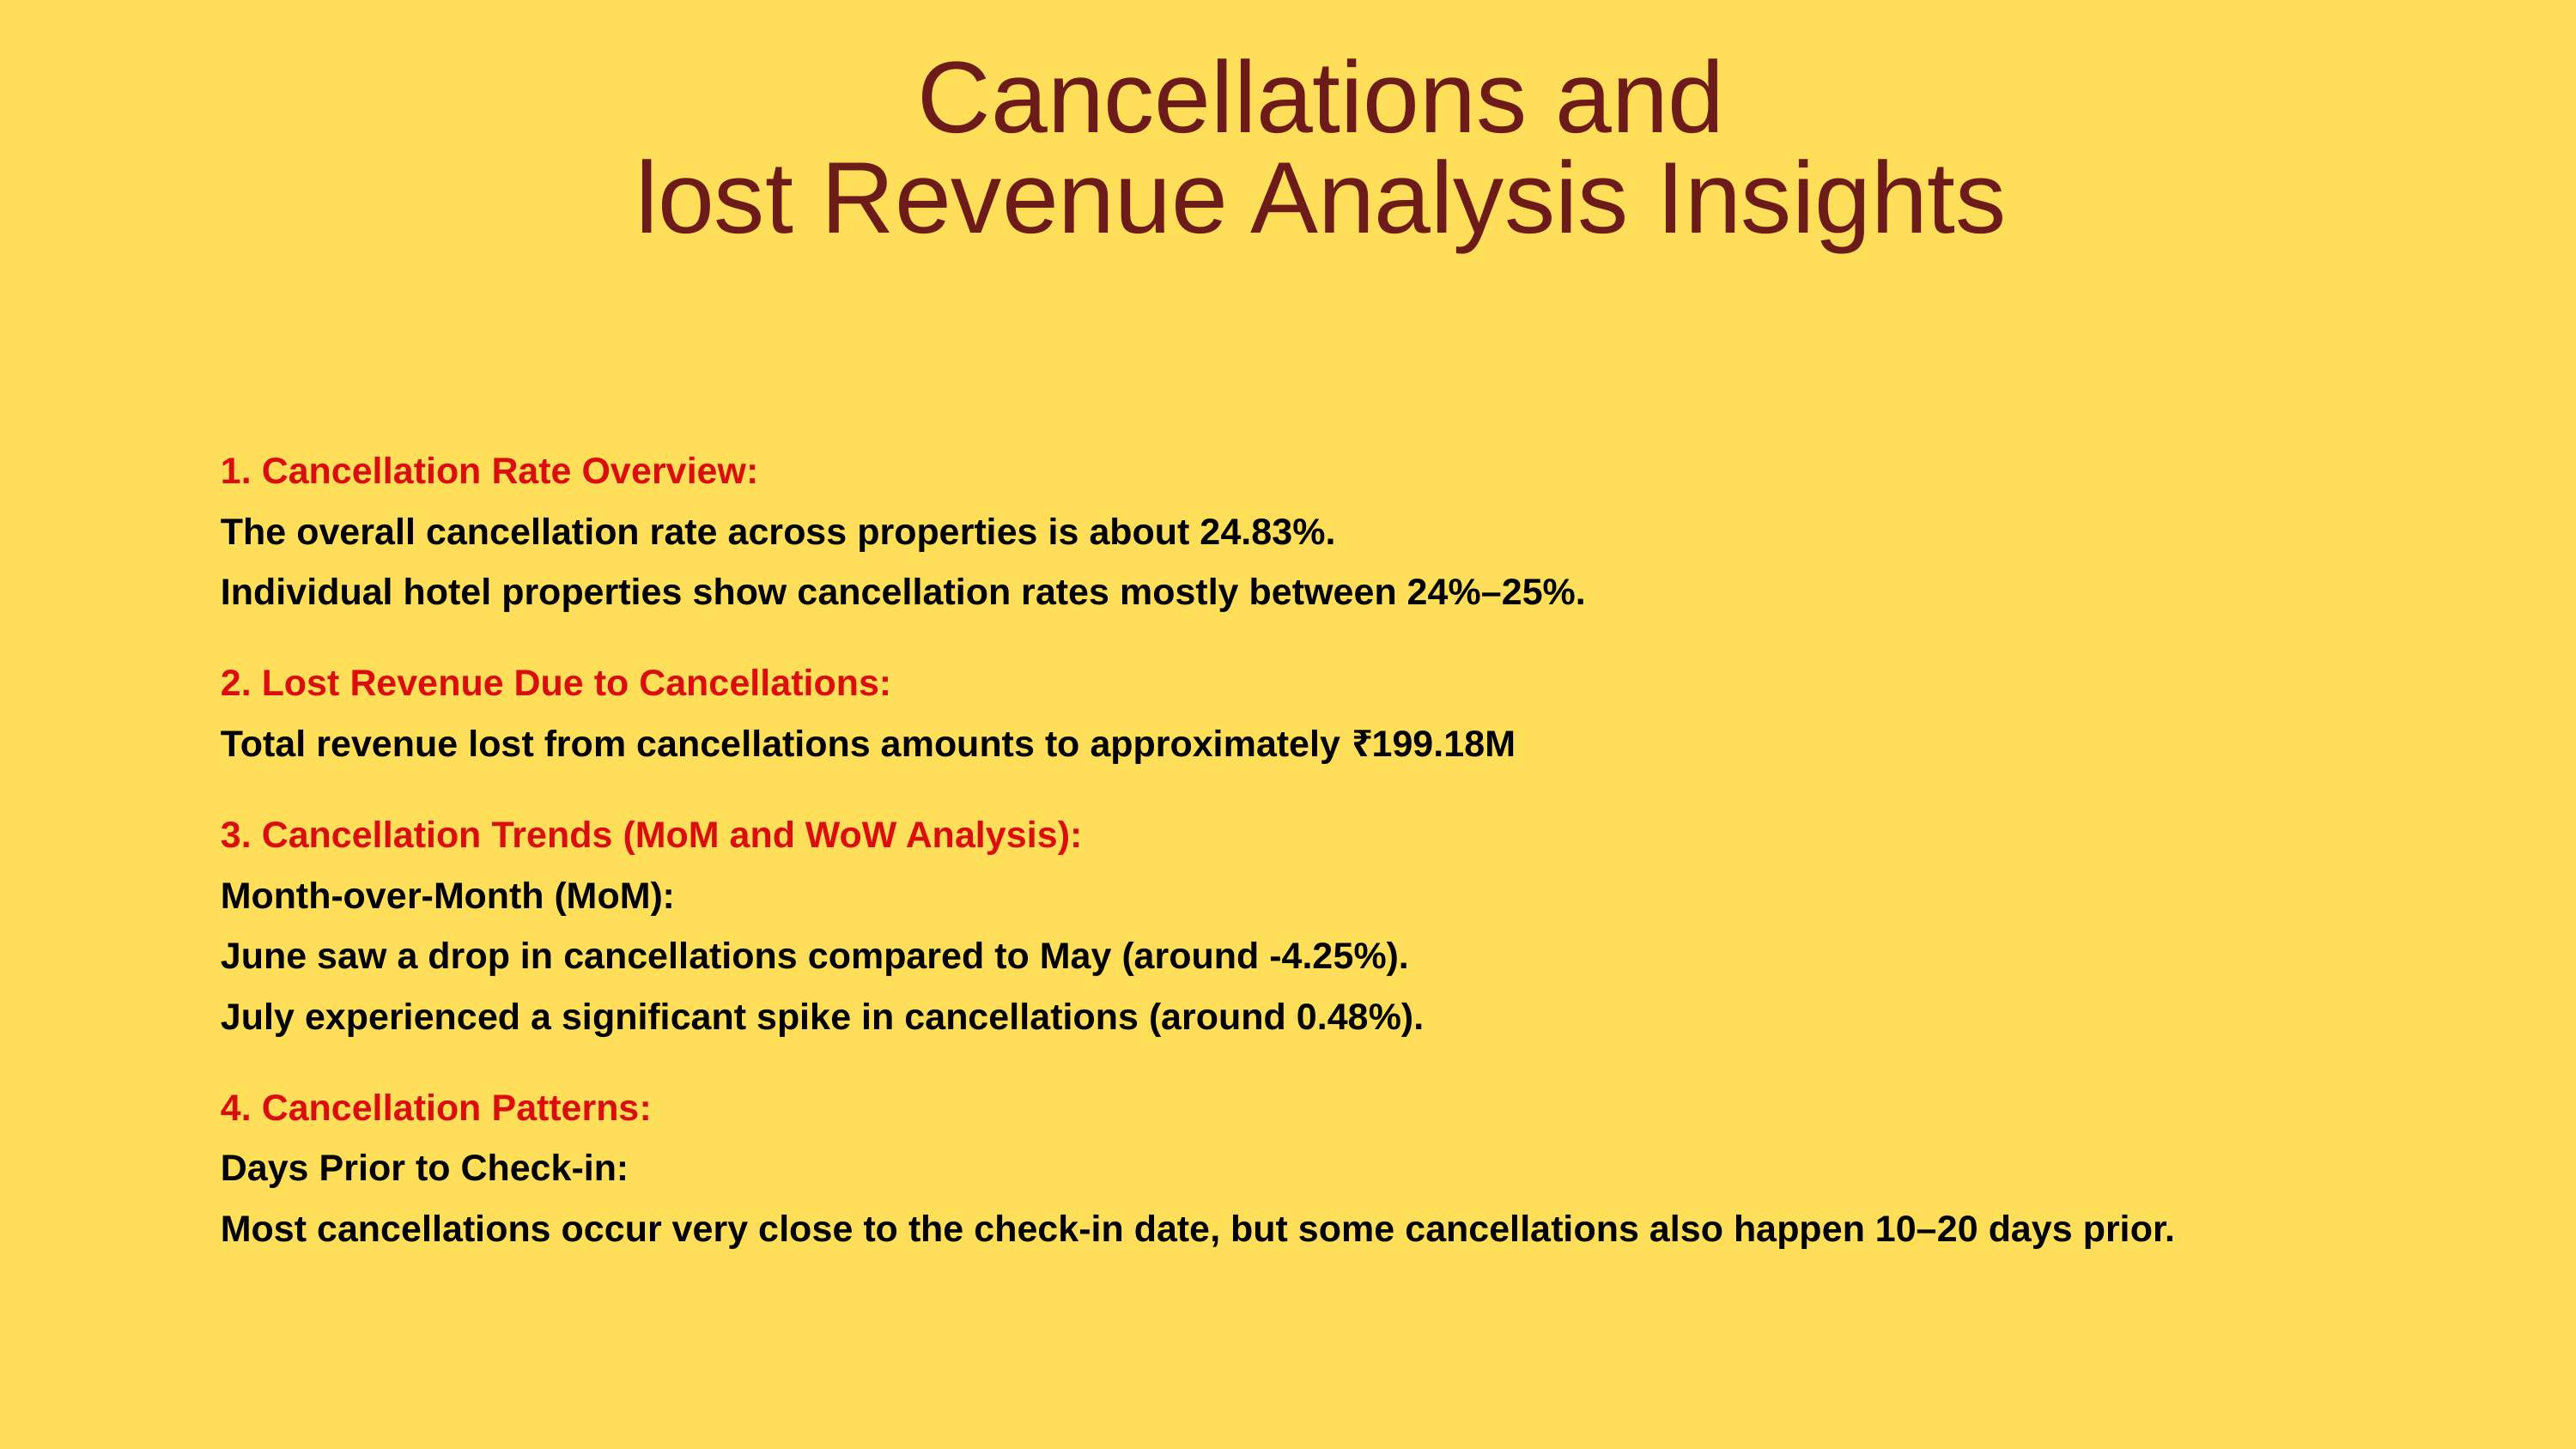

Cancellations and
lost Revenue Analysis Insights

1. Cancellation Rate Overview:

The overall cancellation rate across properties is about 24.83%.

Individual hotel properties show cancellation rates mostly between 24%–25%.

2. Lost Revenue Due to Cancellations:

Total revenue lost from cancellations amounts to approximately ₹199.18M

3. Cancellation Trends (MoM and WoW Analysis):

Month-over-Month (MoM):

June saw a drop in cancellations compared to May (around -4.25%).

July experienced a significant spike in cancellations (around 0.48%).

4. Cancellation Patterns:

Days Prior to Check-in:

Most cancellations occur very close to the check-in date, but some cancellations also happen 10–20 days prior.